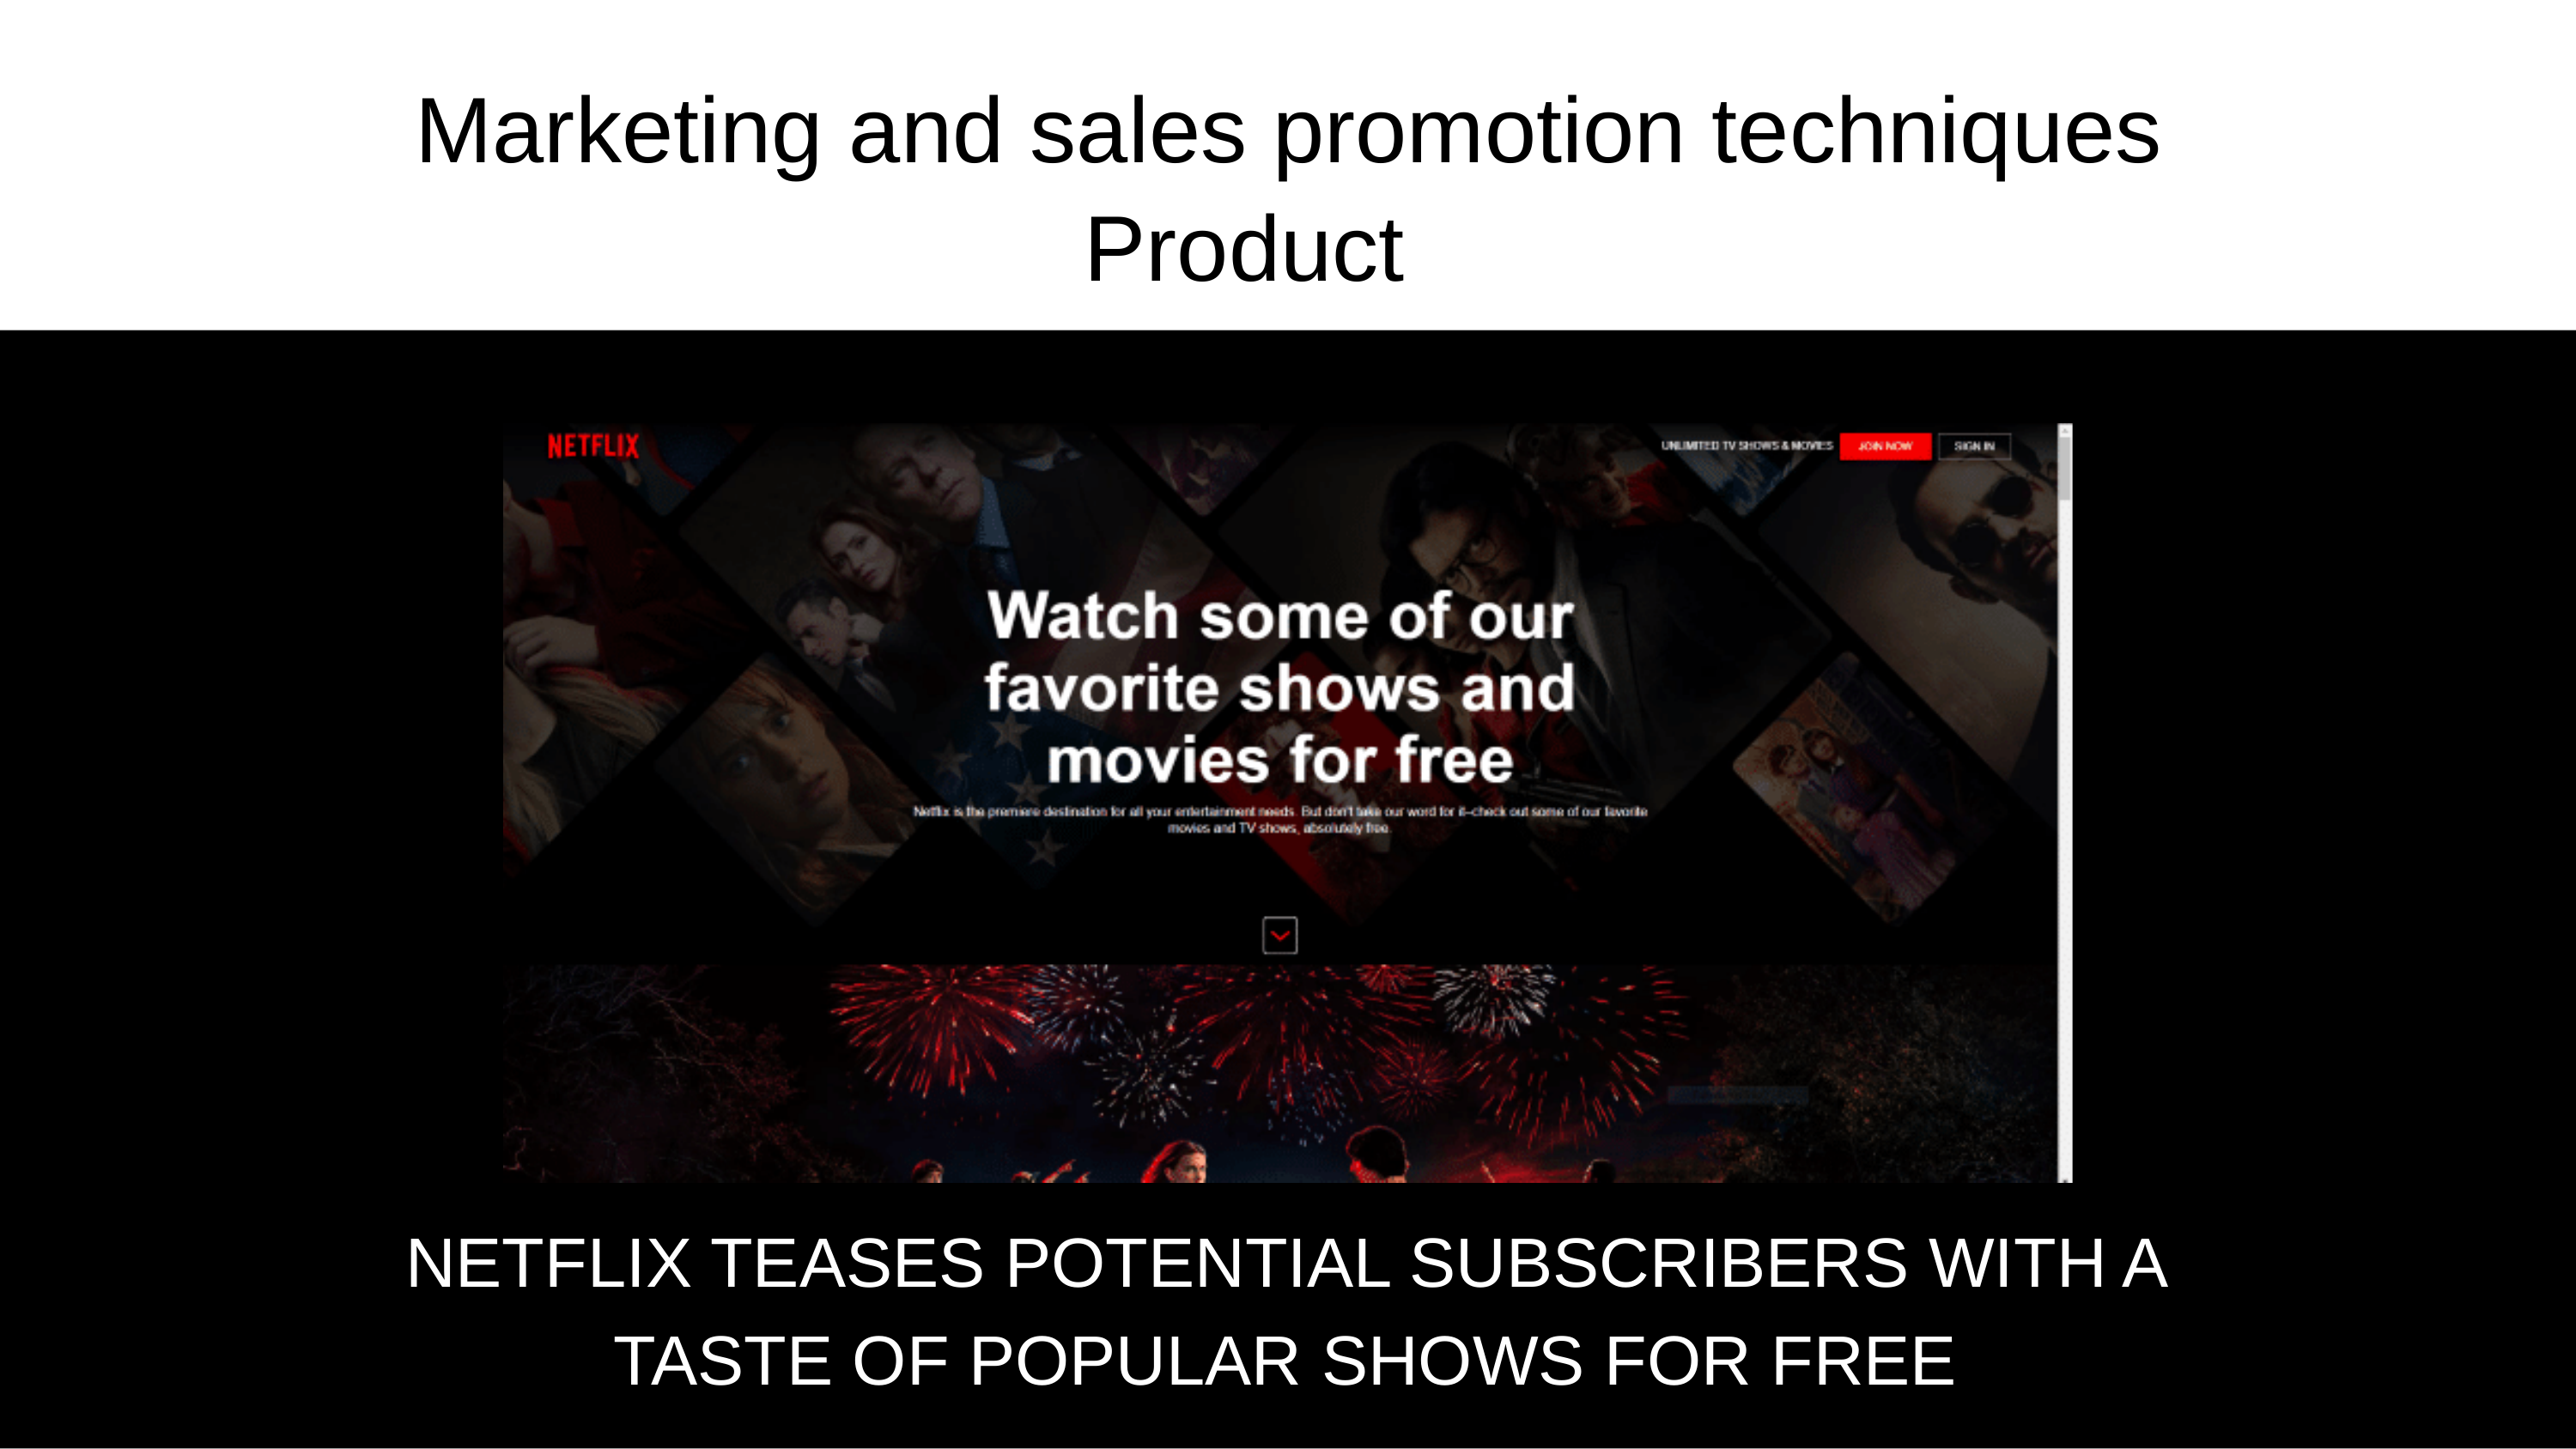

Marketing and sales promotion techniques
Product Samples

NETFLIX TEASES POTENTIAL SUBSCRIBERS WITH A TASTE OF POPULAR SHOWS FOR FREE